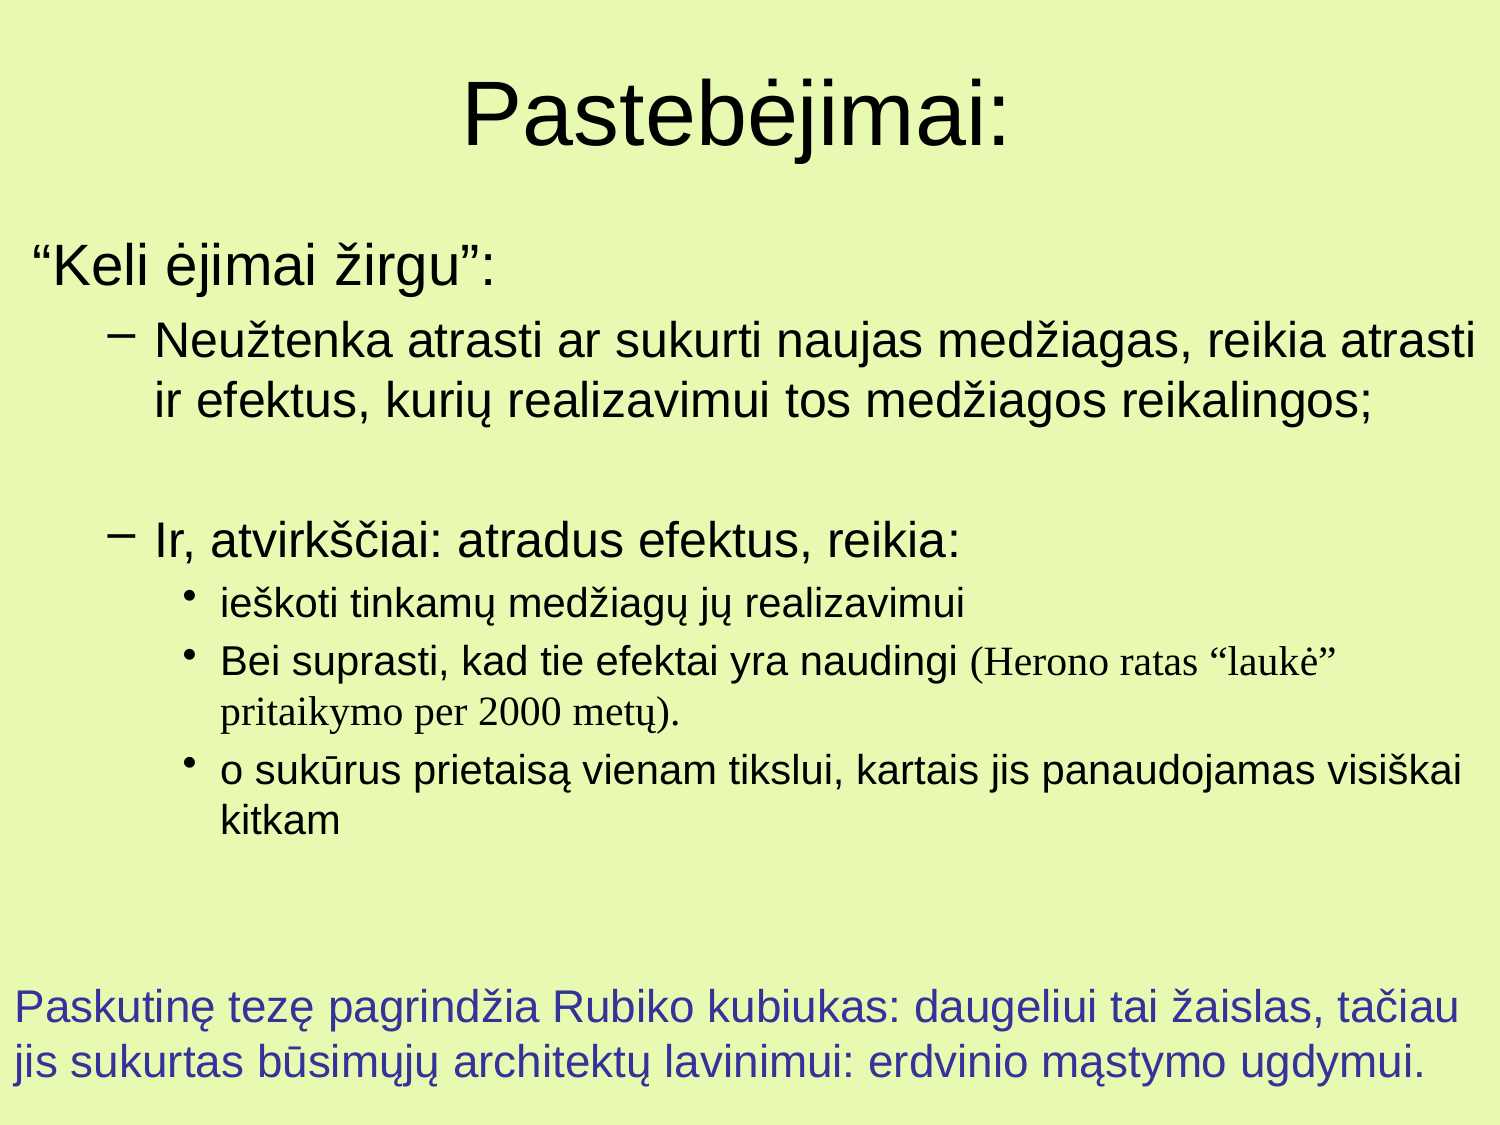

# Pastebėjimai:
“Keli ėjimai žirgu”:
Neužtenka atrasti ar sukurti naujas medžiagas, reikia atrasti ir efektus, kurių realizavimui tos medžiagos reikalingos;

Ir, atvirkščiai: atradus efektus, reikia:
ieškoti tinkamų medžiagų jų realizavimui
Bei suprasti, kad tie efektai yra naudingi (Herono ratas “laukė” pritaikymo per 2000 metų).
o sukūrus prietaisą vienam tikslui, kartais jis panaudojamas visiškai kitkam
Paskutinę tezę pagrindžia Rubiko kubiukas: daugeliui tai žaislas, tačiau jis sukurtas būsimųjų architektų lavinimui: erdvinio mąstymo ugdymui.